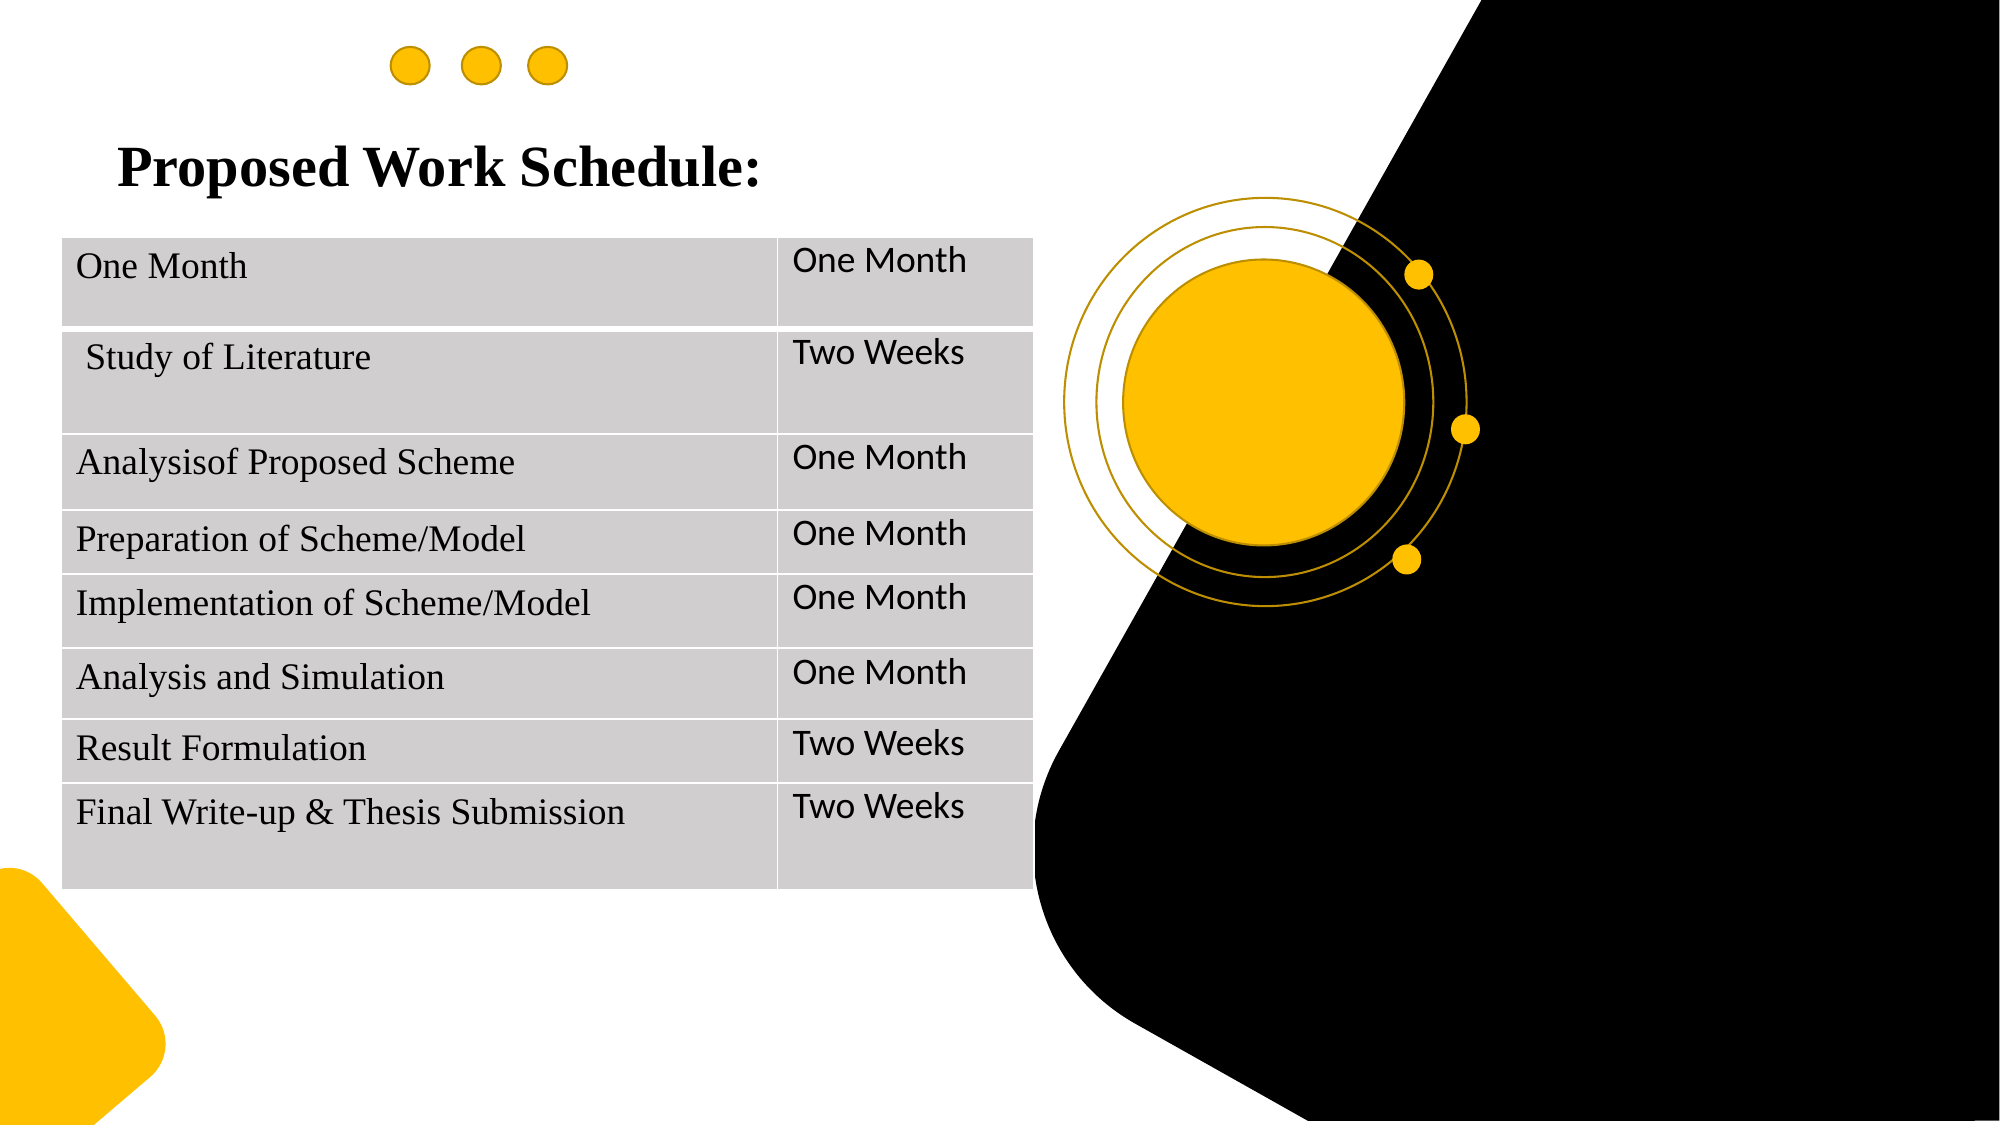

Proposed Work Schedule:

| One Month | One Month |
| --- | --- |
| Study of Literature | Two Weeks |
| Analysisof Proposed Scheme | One Month |
| Preparation of Scheme/Model | One Month |
| Implementation of Scheme/Model | One Month |
| Analysis and Simulation | One Month |
| Result Formulation | Two Weeks |
| Final Write-up & Thesis Submission | Two Weeks |